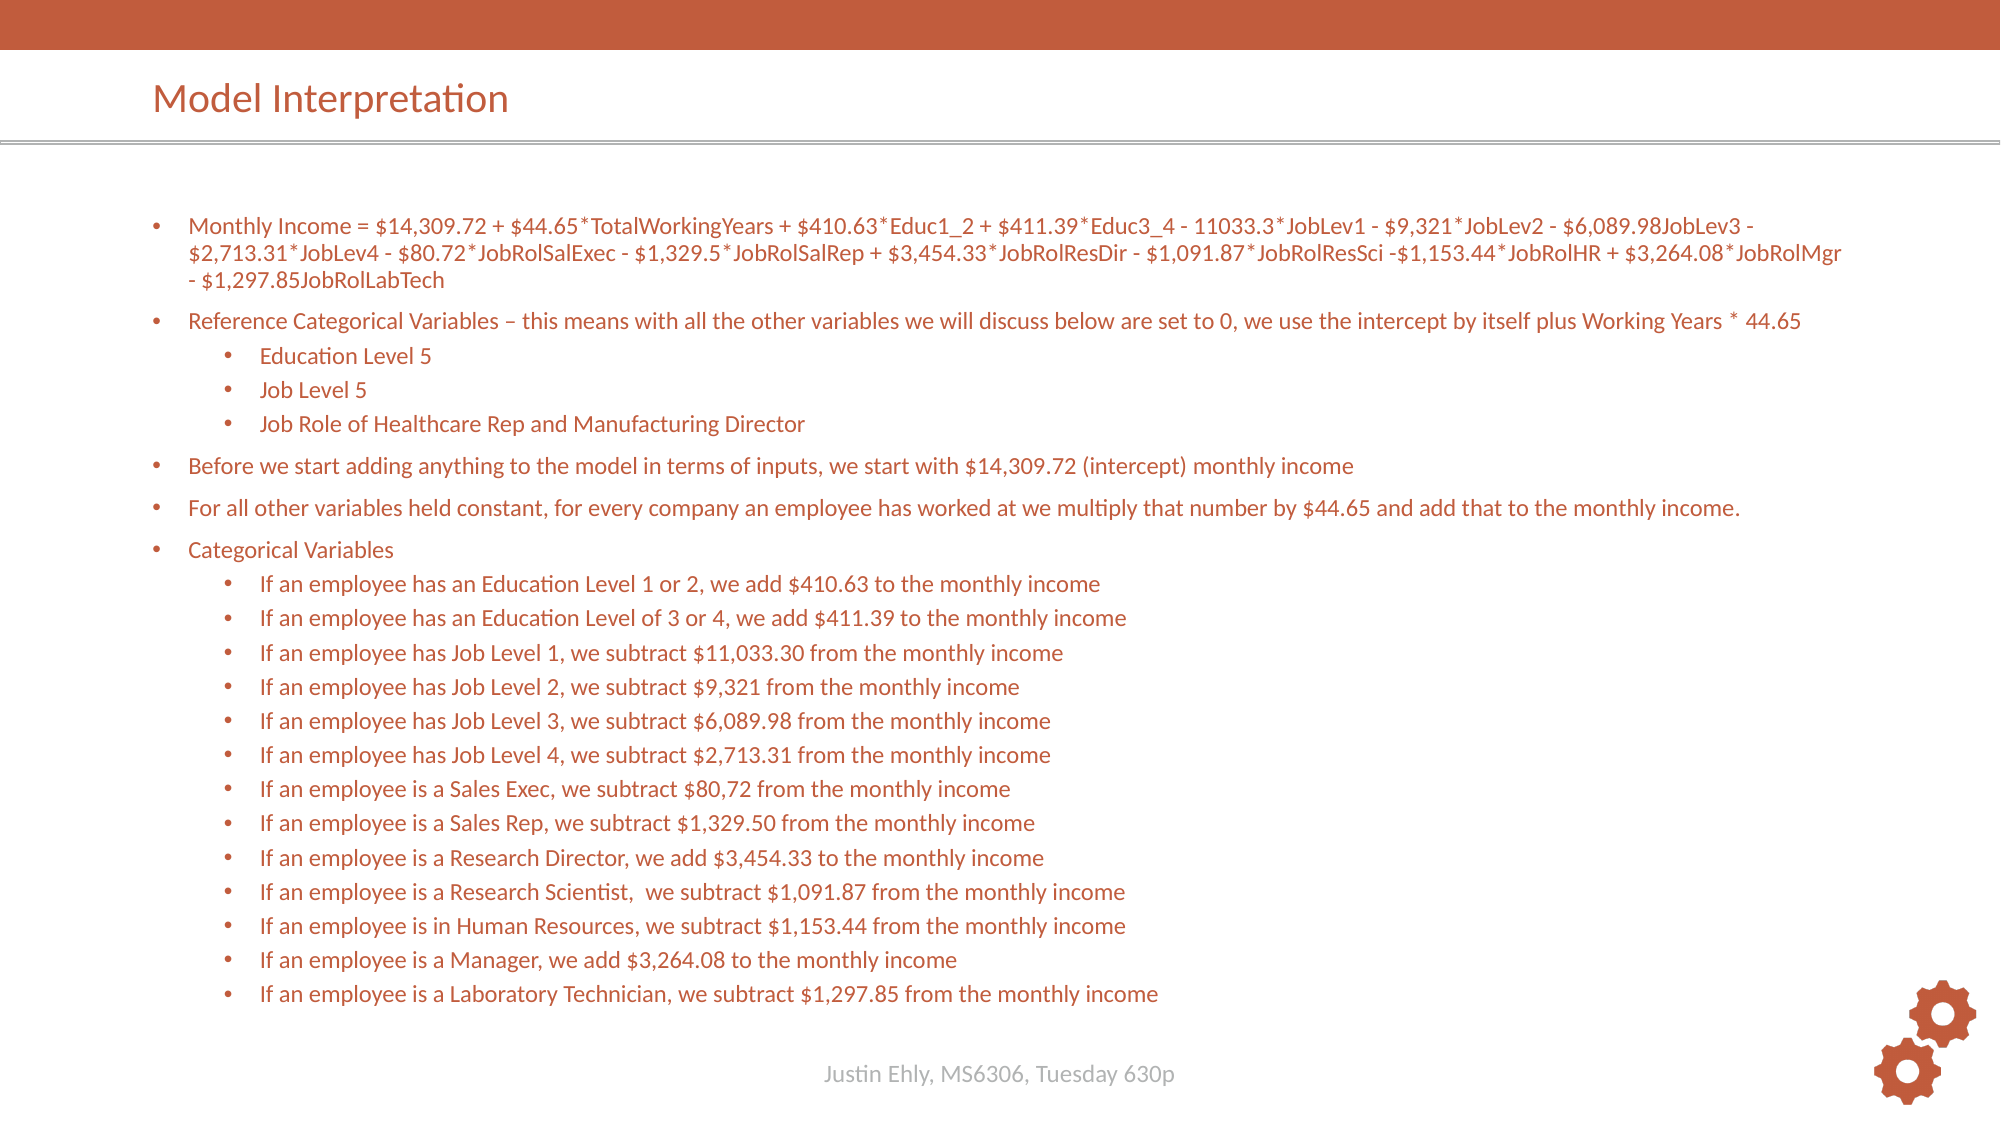

# Model Interpretation
Monthly Income = $14,309.72 + $44.65*TotalWorkingYears + $410.63*Educ1_2 + $411.39*Educ3_4 - 11033.3*JobLev1 - $9,321*JobLev2 - $6,089.98JobLev3 - $2,713.31*JobLev4 - $80.72*JobRolSalExec - $1,329.5*JobRolSalRep + $3,454.33*JobRolResDir - $1,091.87*JobRolResSci -$1,153.44*JobRolHR + $3,264.08*JobRolMgr - $1,297.85JobRolLabTech
Reference Categorical Variables – this means with all the other variables we will discuss below are set to 0, we use the intercept by itself plus Working Years * 44.65
Education Level 5
Job Level 5
Job Role of Healthcare Rep and Manufacturing Director
Before we start adding anything to the model in terms of inputs, we start with $14,309.72 (intercept) monthly income
For all other variables held constant, for every company an employee has worked at we multiply that number by $44.65 and add that to the monthly income.
Categorical Variables
If an employee has an Education Level 1 or 2, we add $410.63 to the monthly income
If an employee has an Education Level of 3 or 4, we add $411.39 to the monthly income
If an employee has Job Level 1, we subtract $11,033.30 from the monthly income
If an employee has Job Level 2, we subtract $9,321 from the monthly income
If an employee has Job Level 3, we subtract $6,089.98 from the monthly income
If an employee has Job Level 4, we subtract $2,713.31 from the monthly income
If an employee is a Sales Exec, we subtract $80,72 from the monthly income
If an employee is a Sales Rep, we subtract $1,329.50 from the monthly income
If an employee is a Research Director, we add $3,454.33 to the monthly income
If an employee is a Research Scientist,  we subtract $1,091.87 from the monthly income
If an employee is in Human Resources, we subtract $1,153.44 from the monthly income
If an employee is a Manager, we add $3,264.08 to the monthly income
If an employee is a Laboratory Technician, we subtract $1,297.85 from the monthly income
Justin Ehly, MS6306, Tuesday 630p